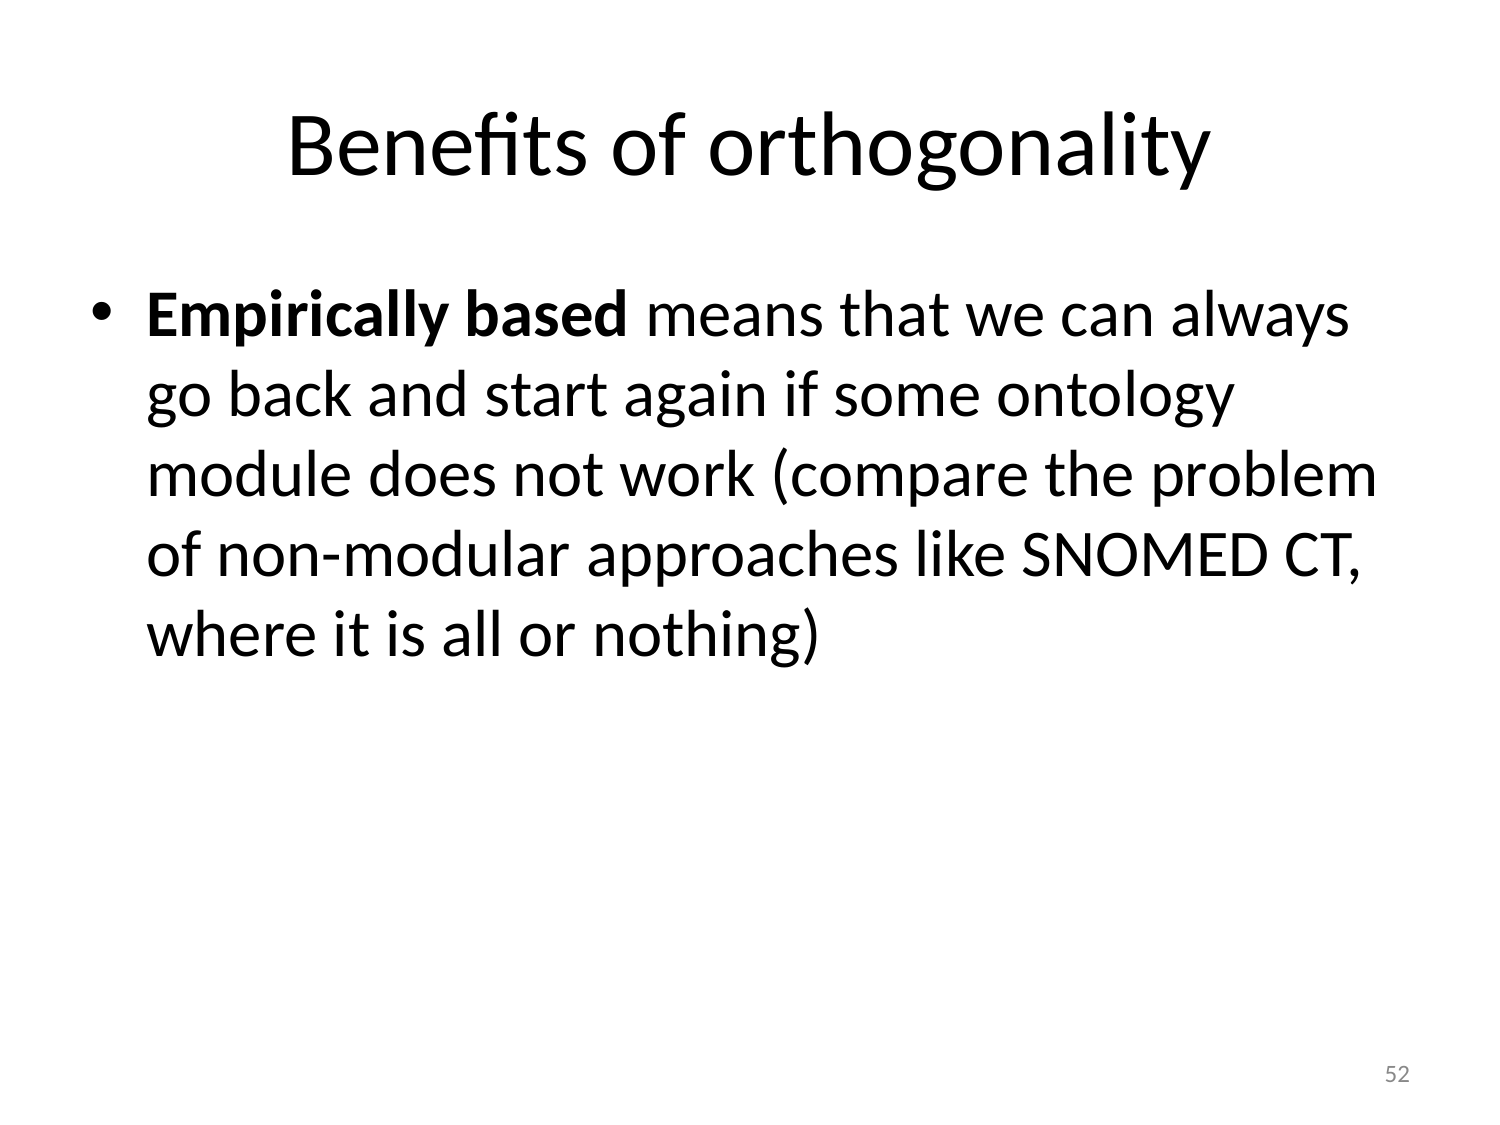

# Benefits of orthogonality
Empirically based means that we can always go back and start again if some ontology module does not work (compare the problem of non-modular approaches like SNOMED CT, where it is all or nothing)
52